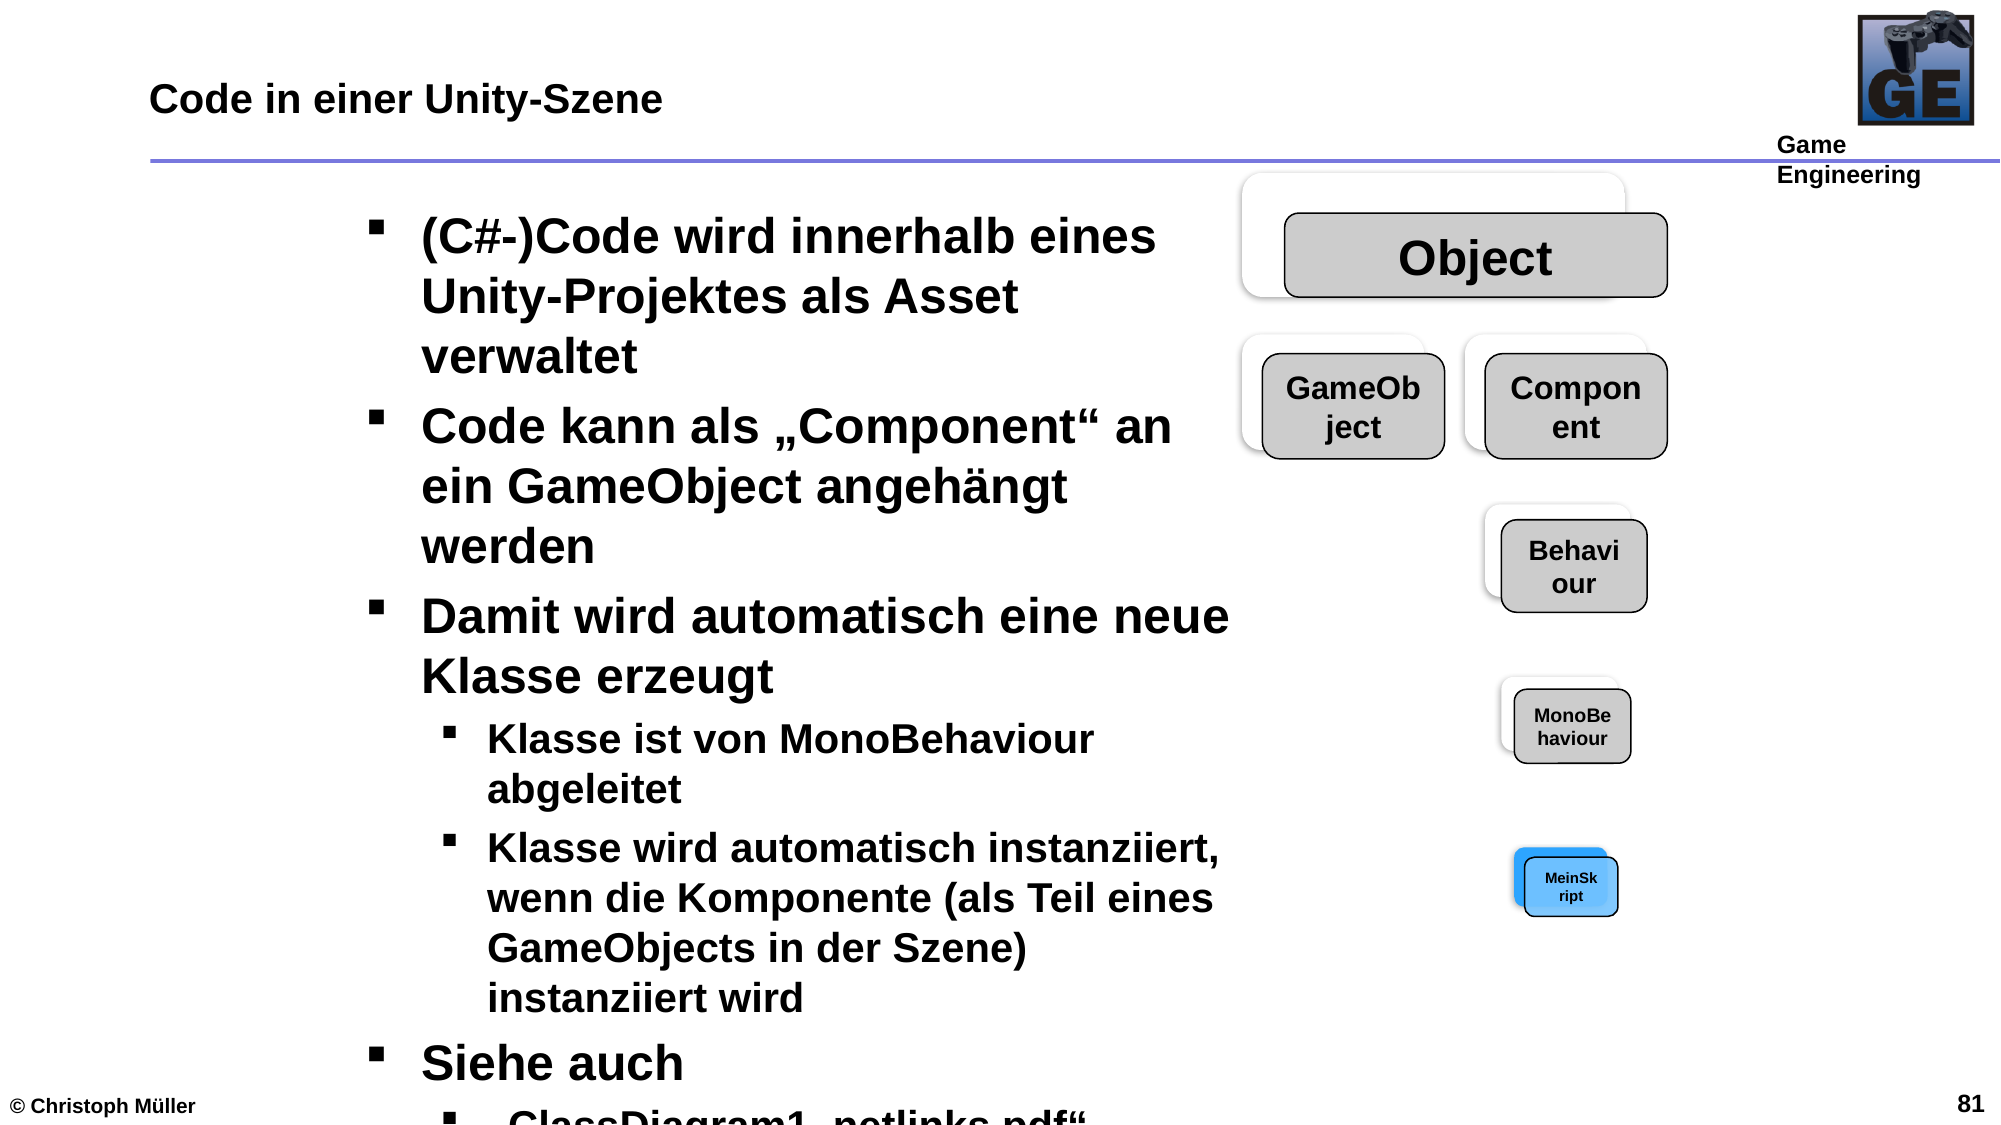

# Code in einer Unity-Szene
Object
GameObject
Component
Behaviour
MonoBehaviour
MeinSkript
(C#-)Code wird innerhalb eines Unity-Projektes als Asset verwaltet
Code kann als „Component“ an ein GameObject angehängt werden
Damit wird automatisch eine neue Klasse erzeugt
Klasse ist von MonoBehaviour abgeleitet
Klasse wird automatisch instanziiert, wenn die Komponente (als Teil eines GameObjects in der Szene) instanziiert wird
Siehe auch
„ClassDiagram1_netlinks.pdf“